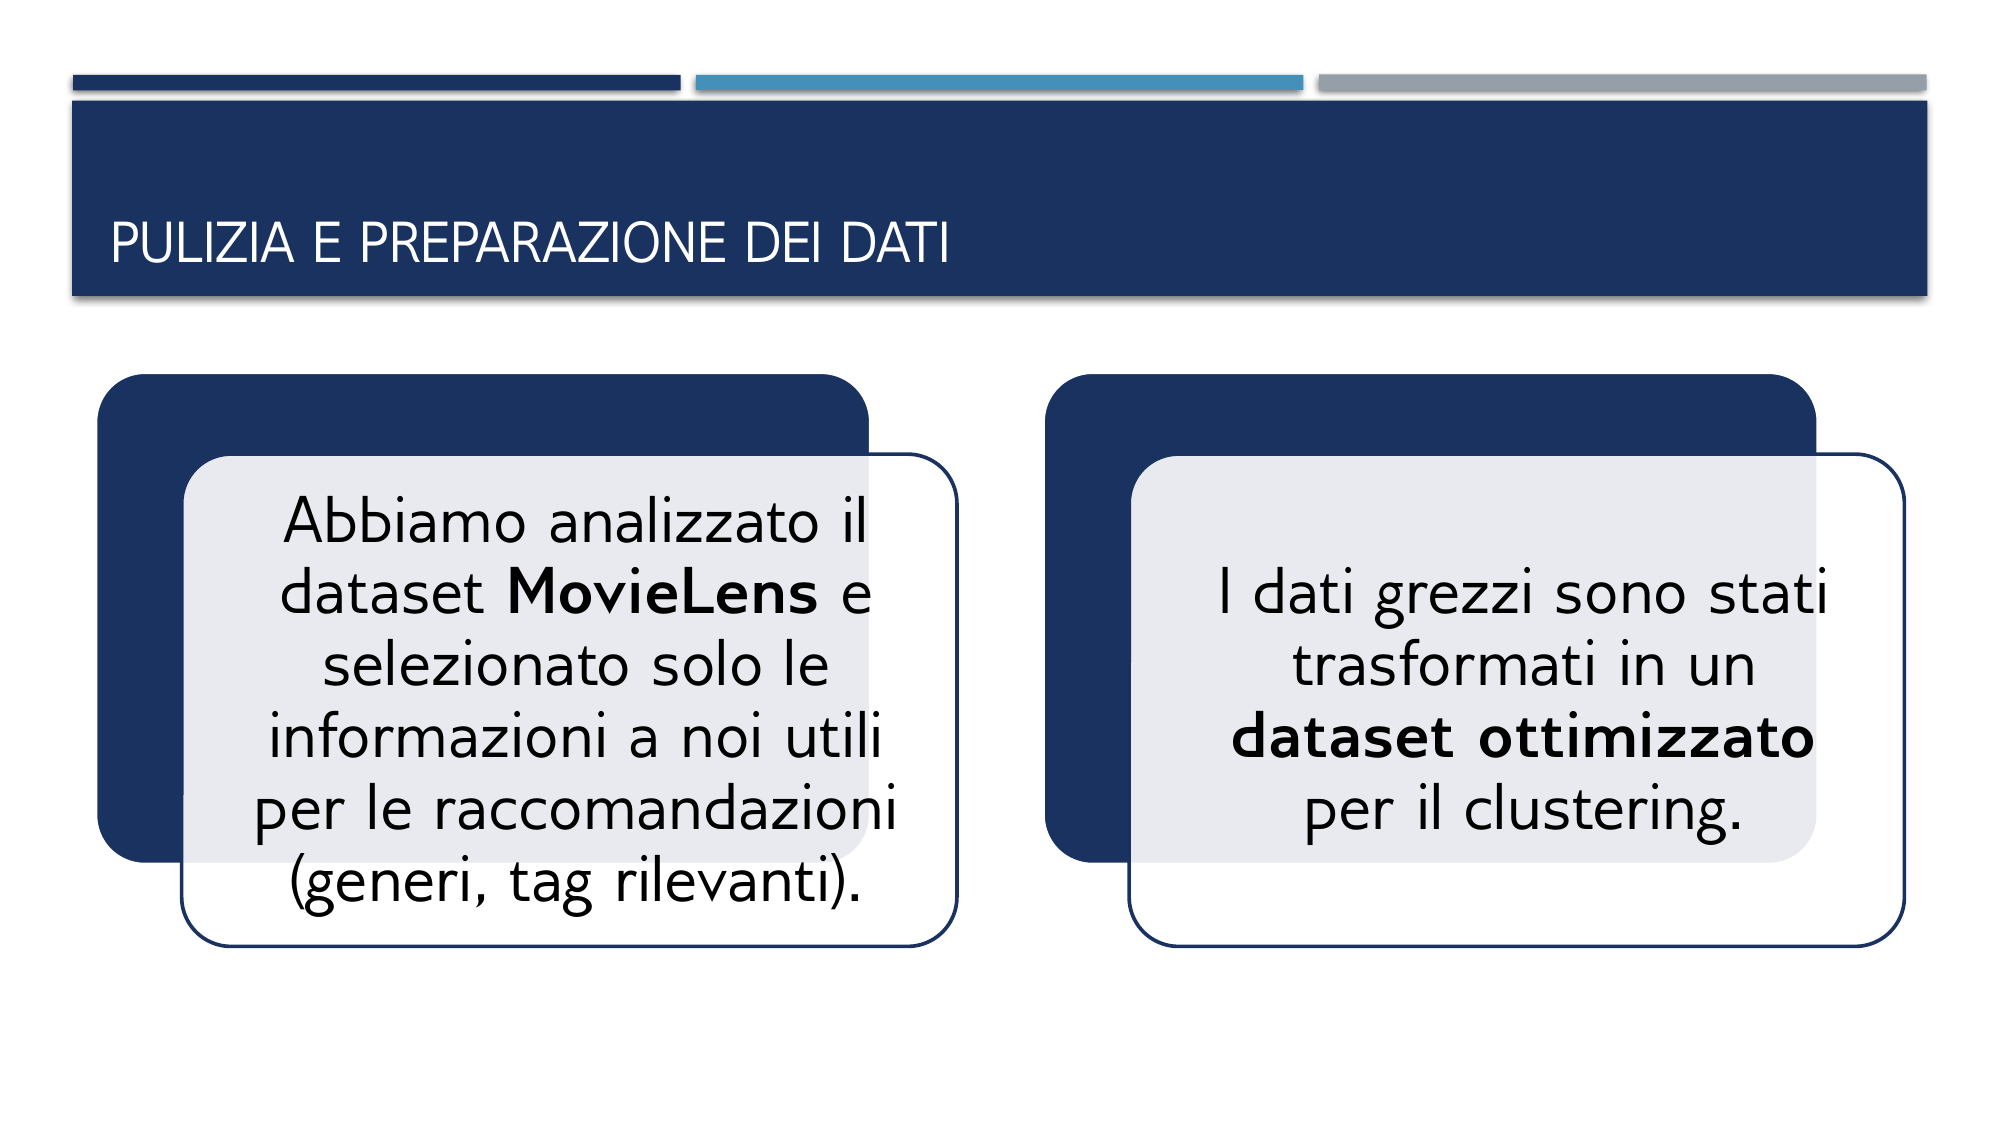

# Pulizia e preparazione dei dati
Abbiamo analizzato il dataset MovieLens e selezionato solo le informazioni a noi utili per le raccomandazioni (generi, tag rilevanti).
I dati grezzi sono stati trasformati in un dataset ottimizzato per il clustering.